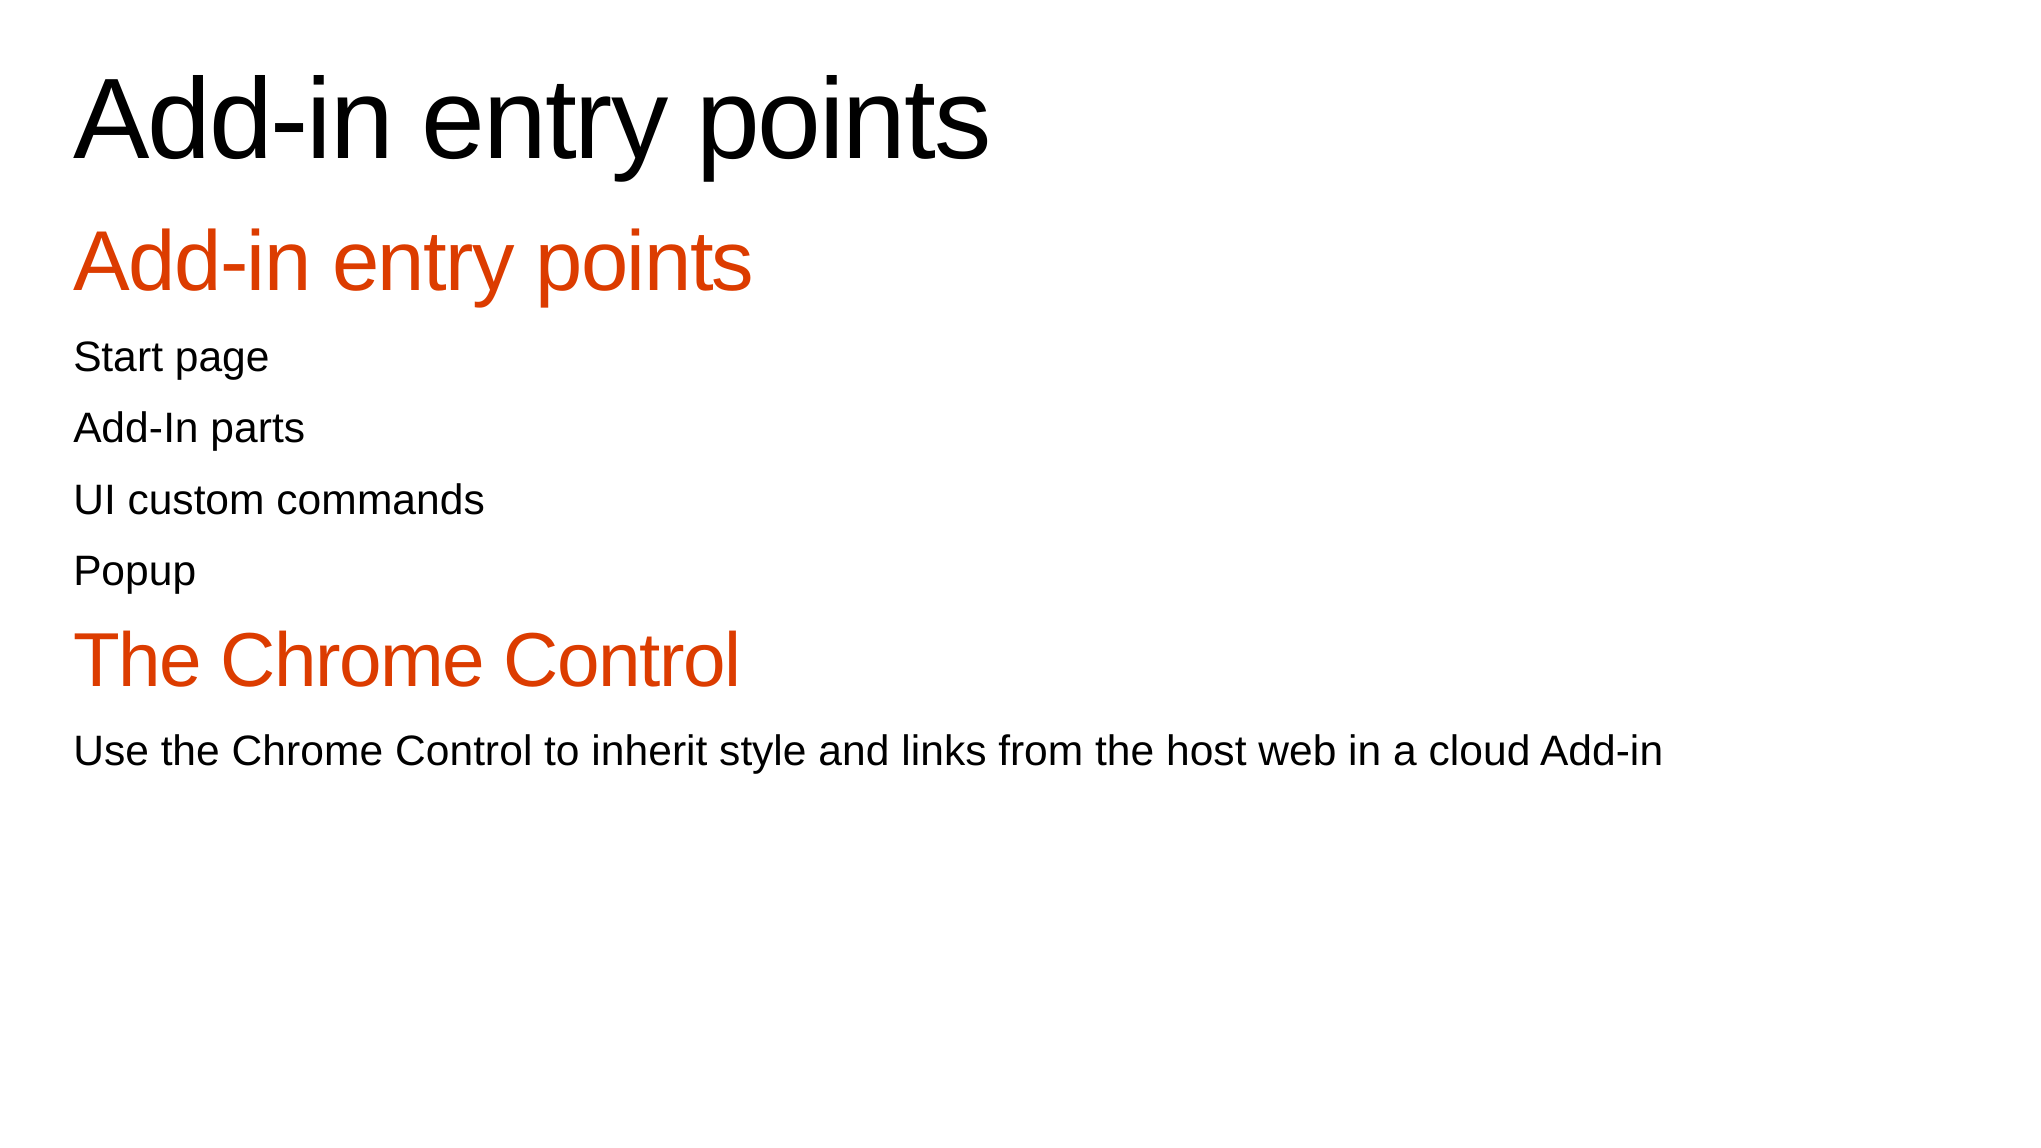

# Add-in entry points
Add-in entry points
Start page
Add-In parts
UI custom commands
Popup
The Chrome Control
Use the Chrome Control to inherit style and links from the host web in a cloud Add-in